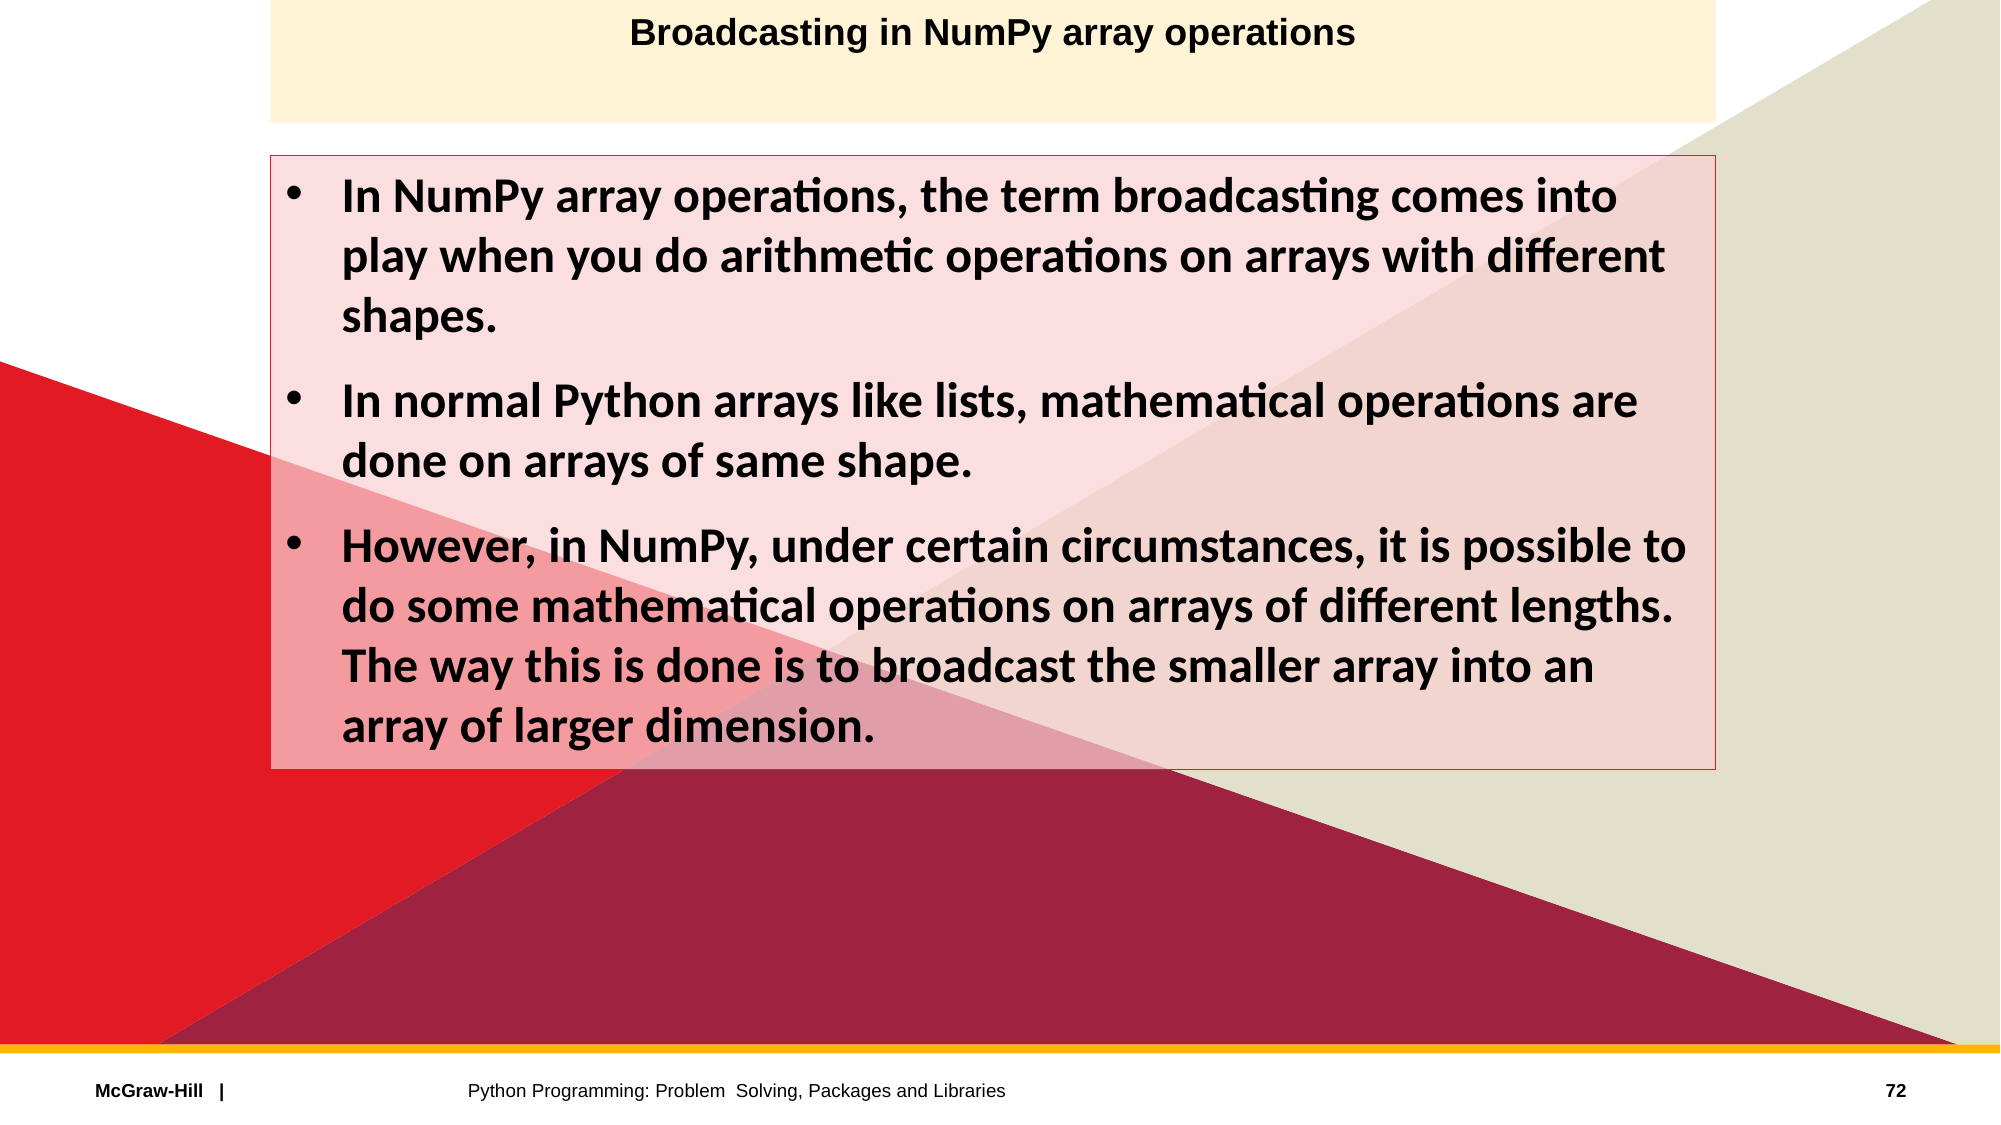

# Broadcasting in NumPy array operations
In NumPy array operations, the term broadcasting comes into play when you do arithmetic operations on arrays with different shapes.
In normal Python arrays like lists, mathematical operations are done on arrays of same shape.
However, in NumPy, under certain circumstances, it is possible to do some mathematical operations on arrays of different lengths. The way this is done is to broadcast the smaller array into an array of larger dimension.
72
Python Programming: Problem  Solving, Packages and Libraries